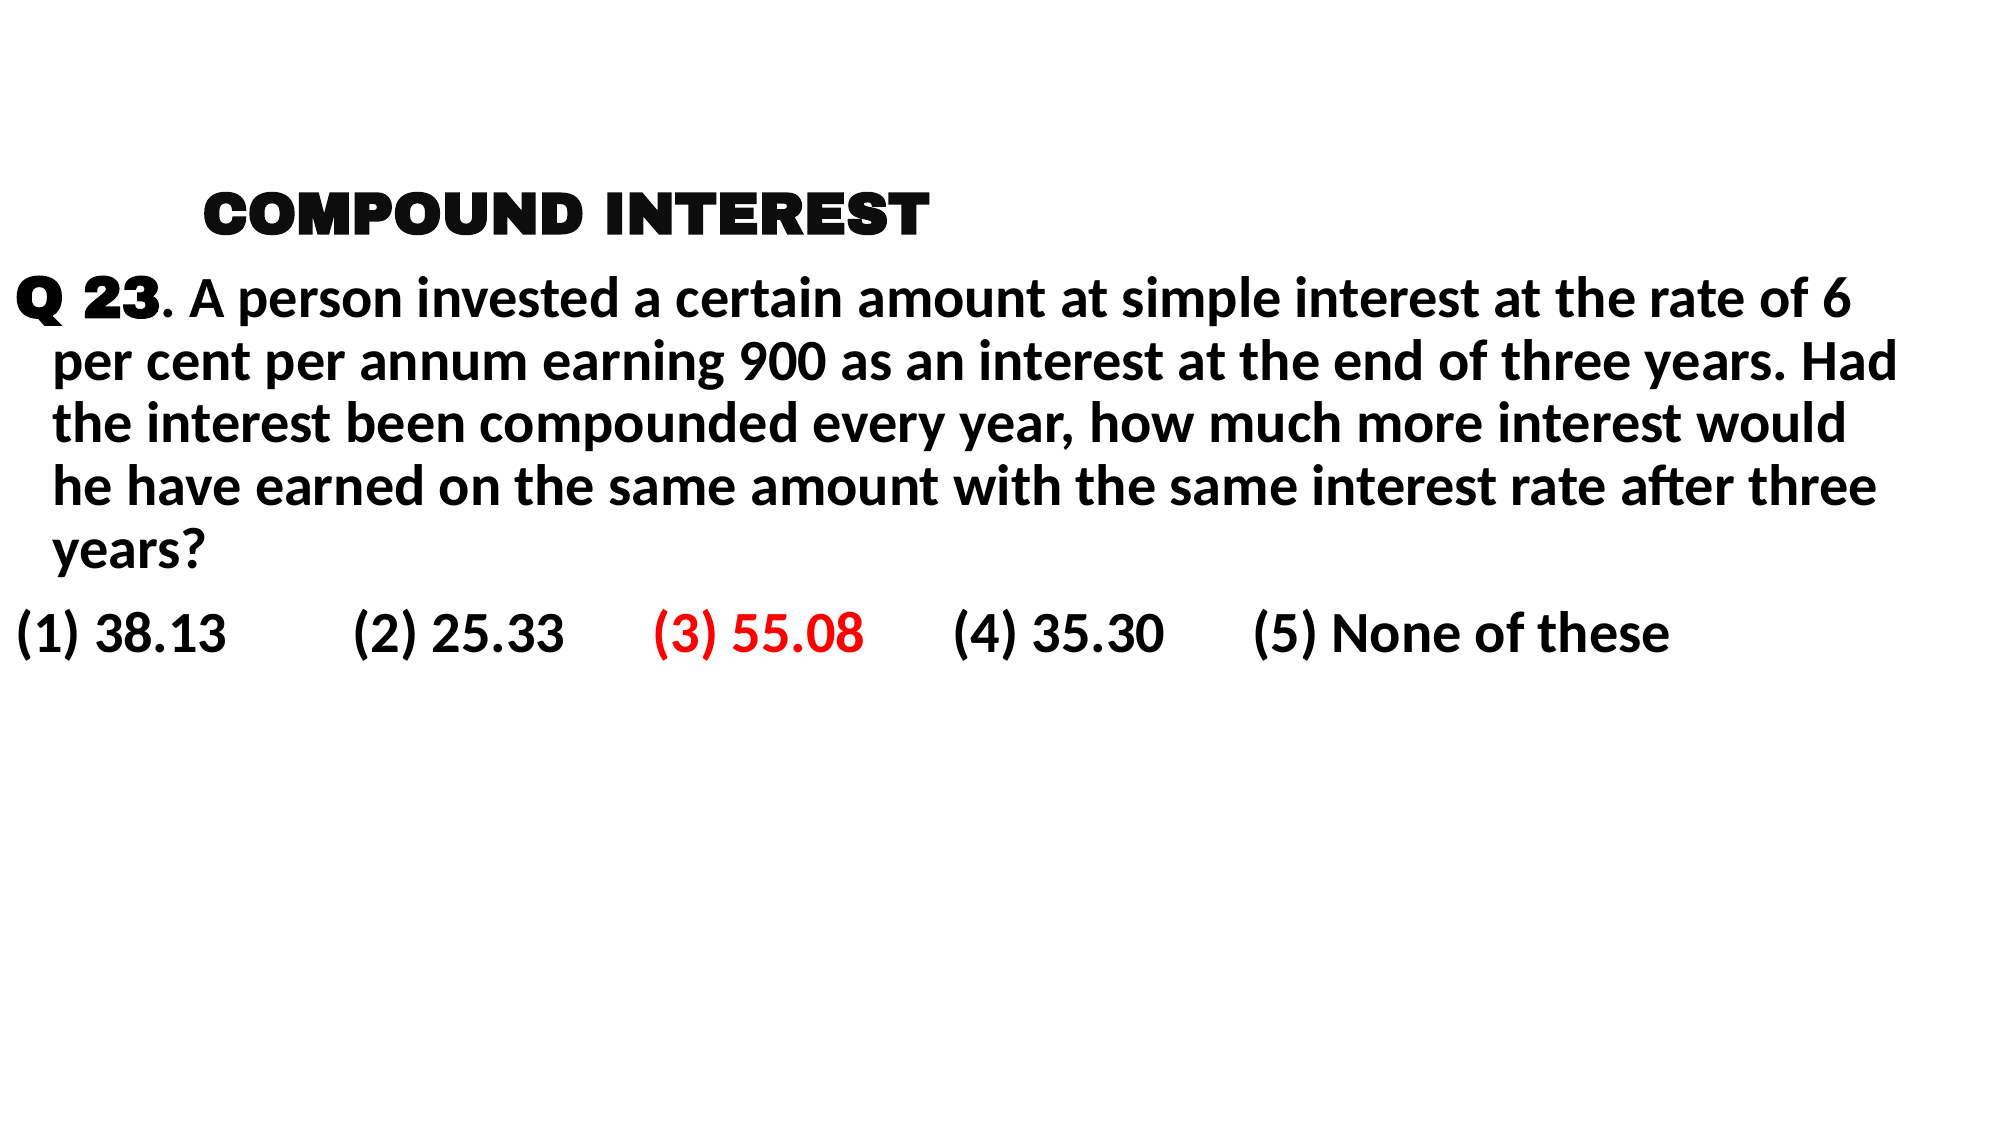

COMPOUND INTEREST
Q 23. A person invested a certain amount at simple interest at the rate of 6 per cent per annum earning 900 as an interest at the end of three years. Had the interest been compounded every year, how much more interest would he have earned on the same amount with the same interest rate after three years?
(1) 38.13 	(2) 25.33 	(3) 55.08 	(4) 35.30 	(5) None of these